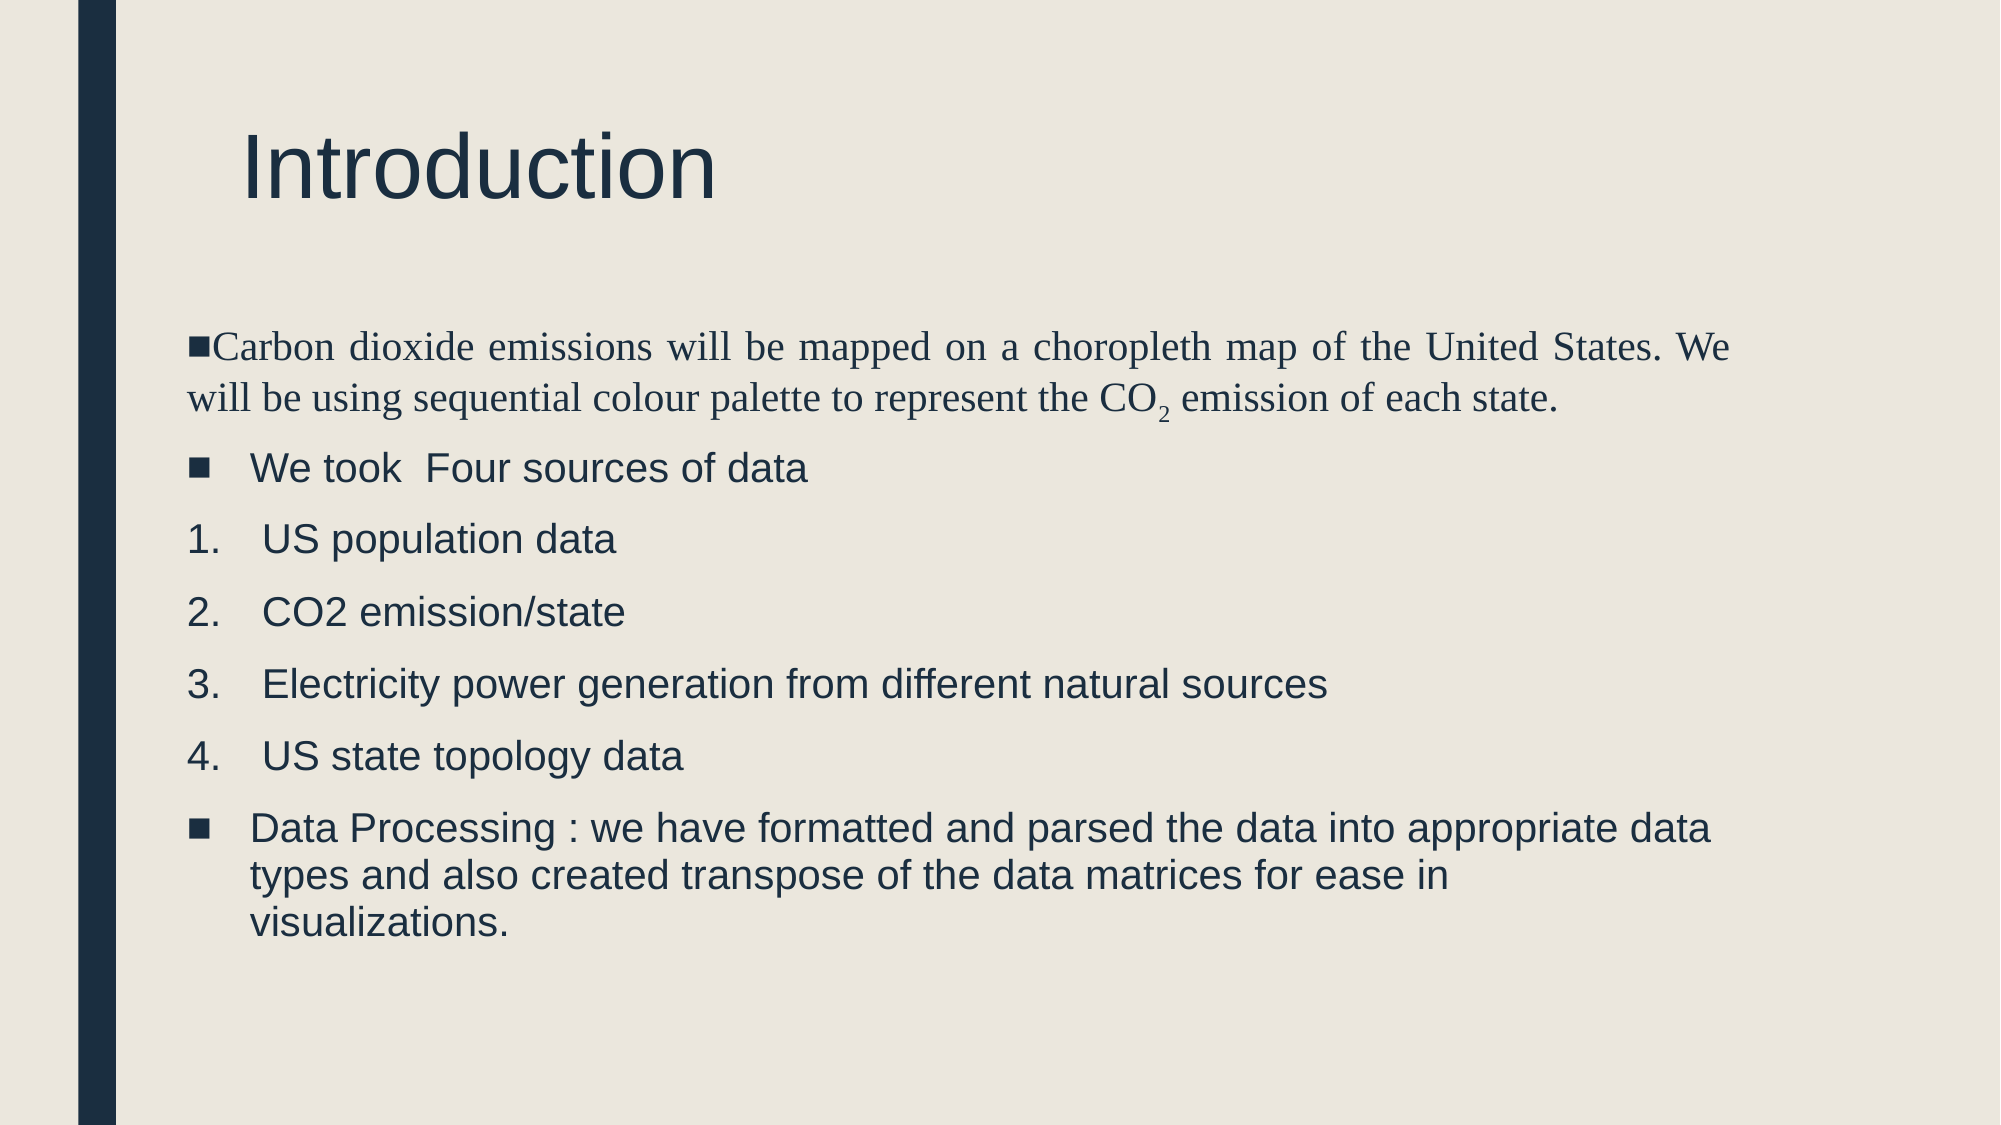

# Introduction

Carbon dioxide emissions will be mapped on a choropleth map of the United States. We will be using sequential colour palette to represent the CO2 emission of each state.
We took  Four sources of data
US population data
CO2 emission/state
Electricity power generation from different natural sources
US state topology data
Data Processing : we have formatted and parsed the data into appropriate data types and also created transpose of the data matrices for ease in  visualizations.